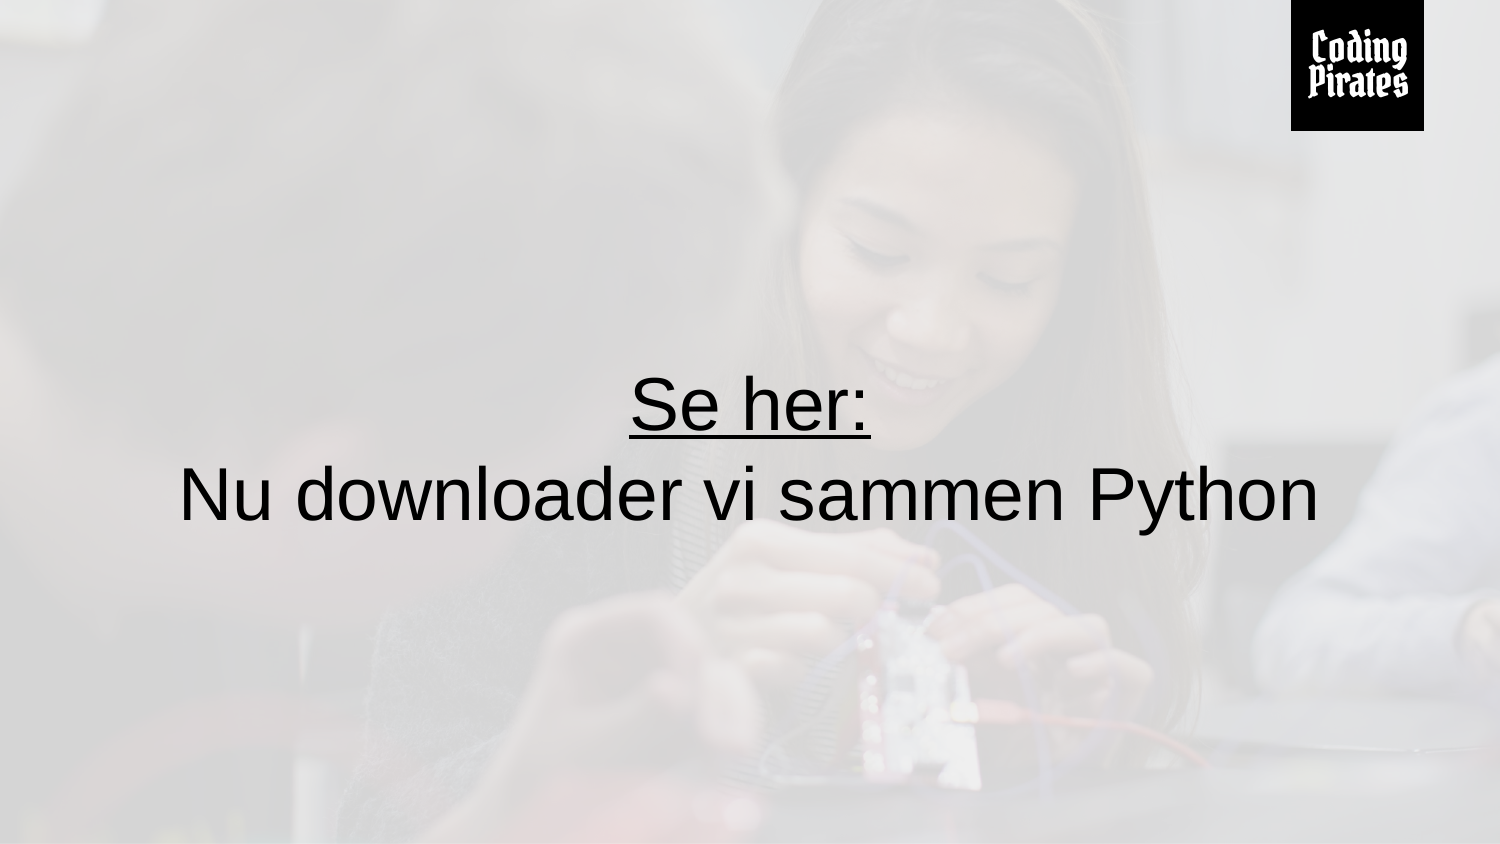

# Se her:
Nu downloader vi sammen Python